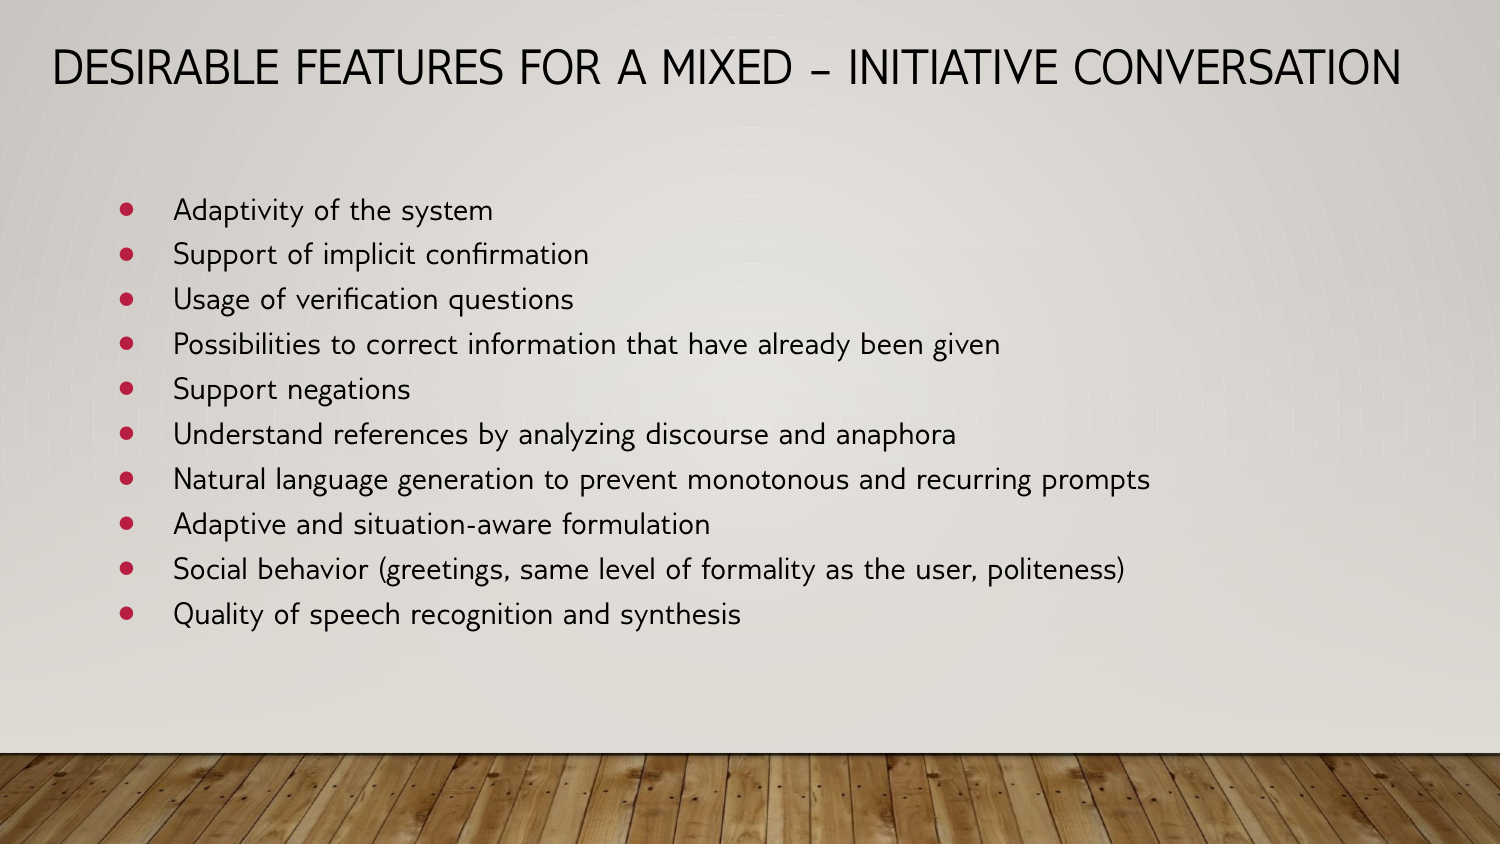

# DESIRABLE FEATURES FOR A MIXED – INITIATIVE CONVERSATION
Adaptivity of the system
Support of implicit confirmation
Usage of verification questions
Possibilities to correct information that have already been given
Support negations
Understand references by analyzing discourse and anaphora
Natural language generation to prevent monotonous and recurring prompts
Adaptive and situation-aware formulation
Social behavior (greetings, same level of formality as the user, politeness)
Quality of speech recognition and synthesis